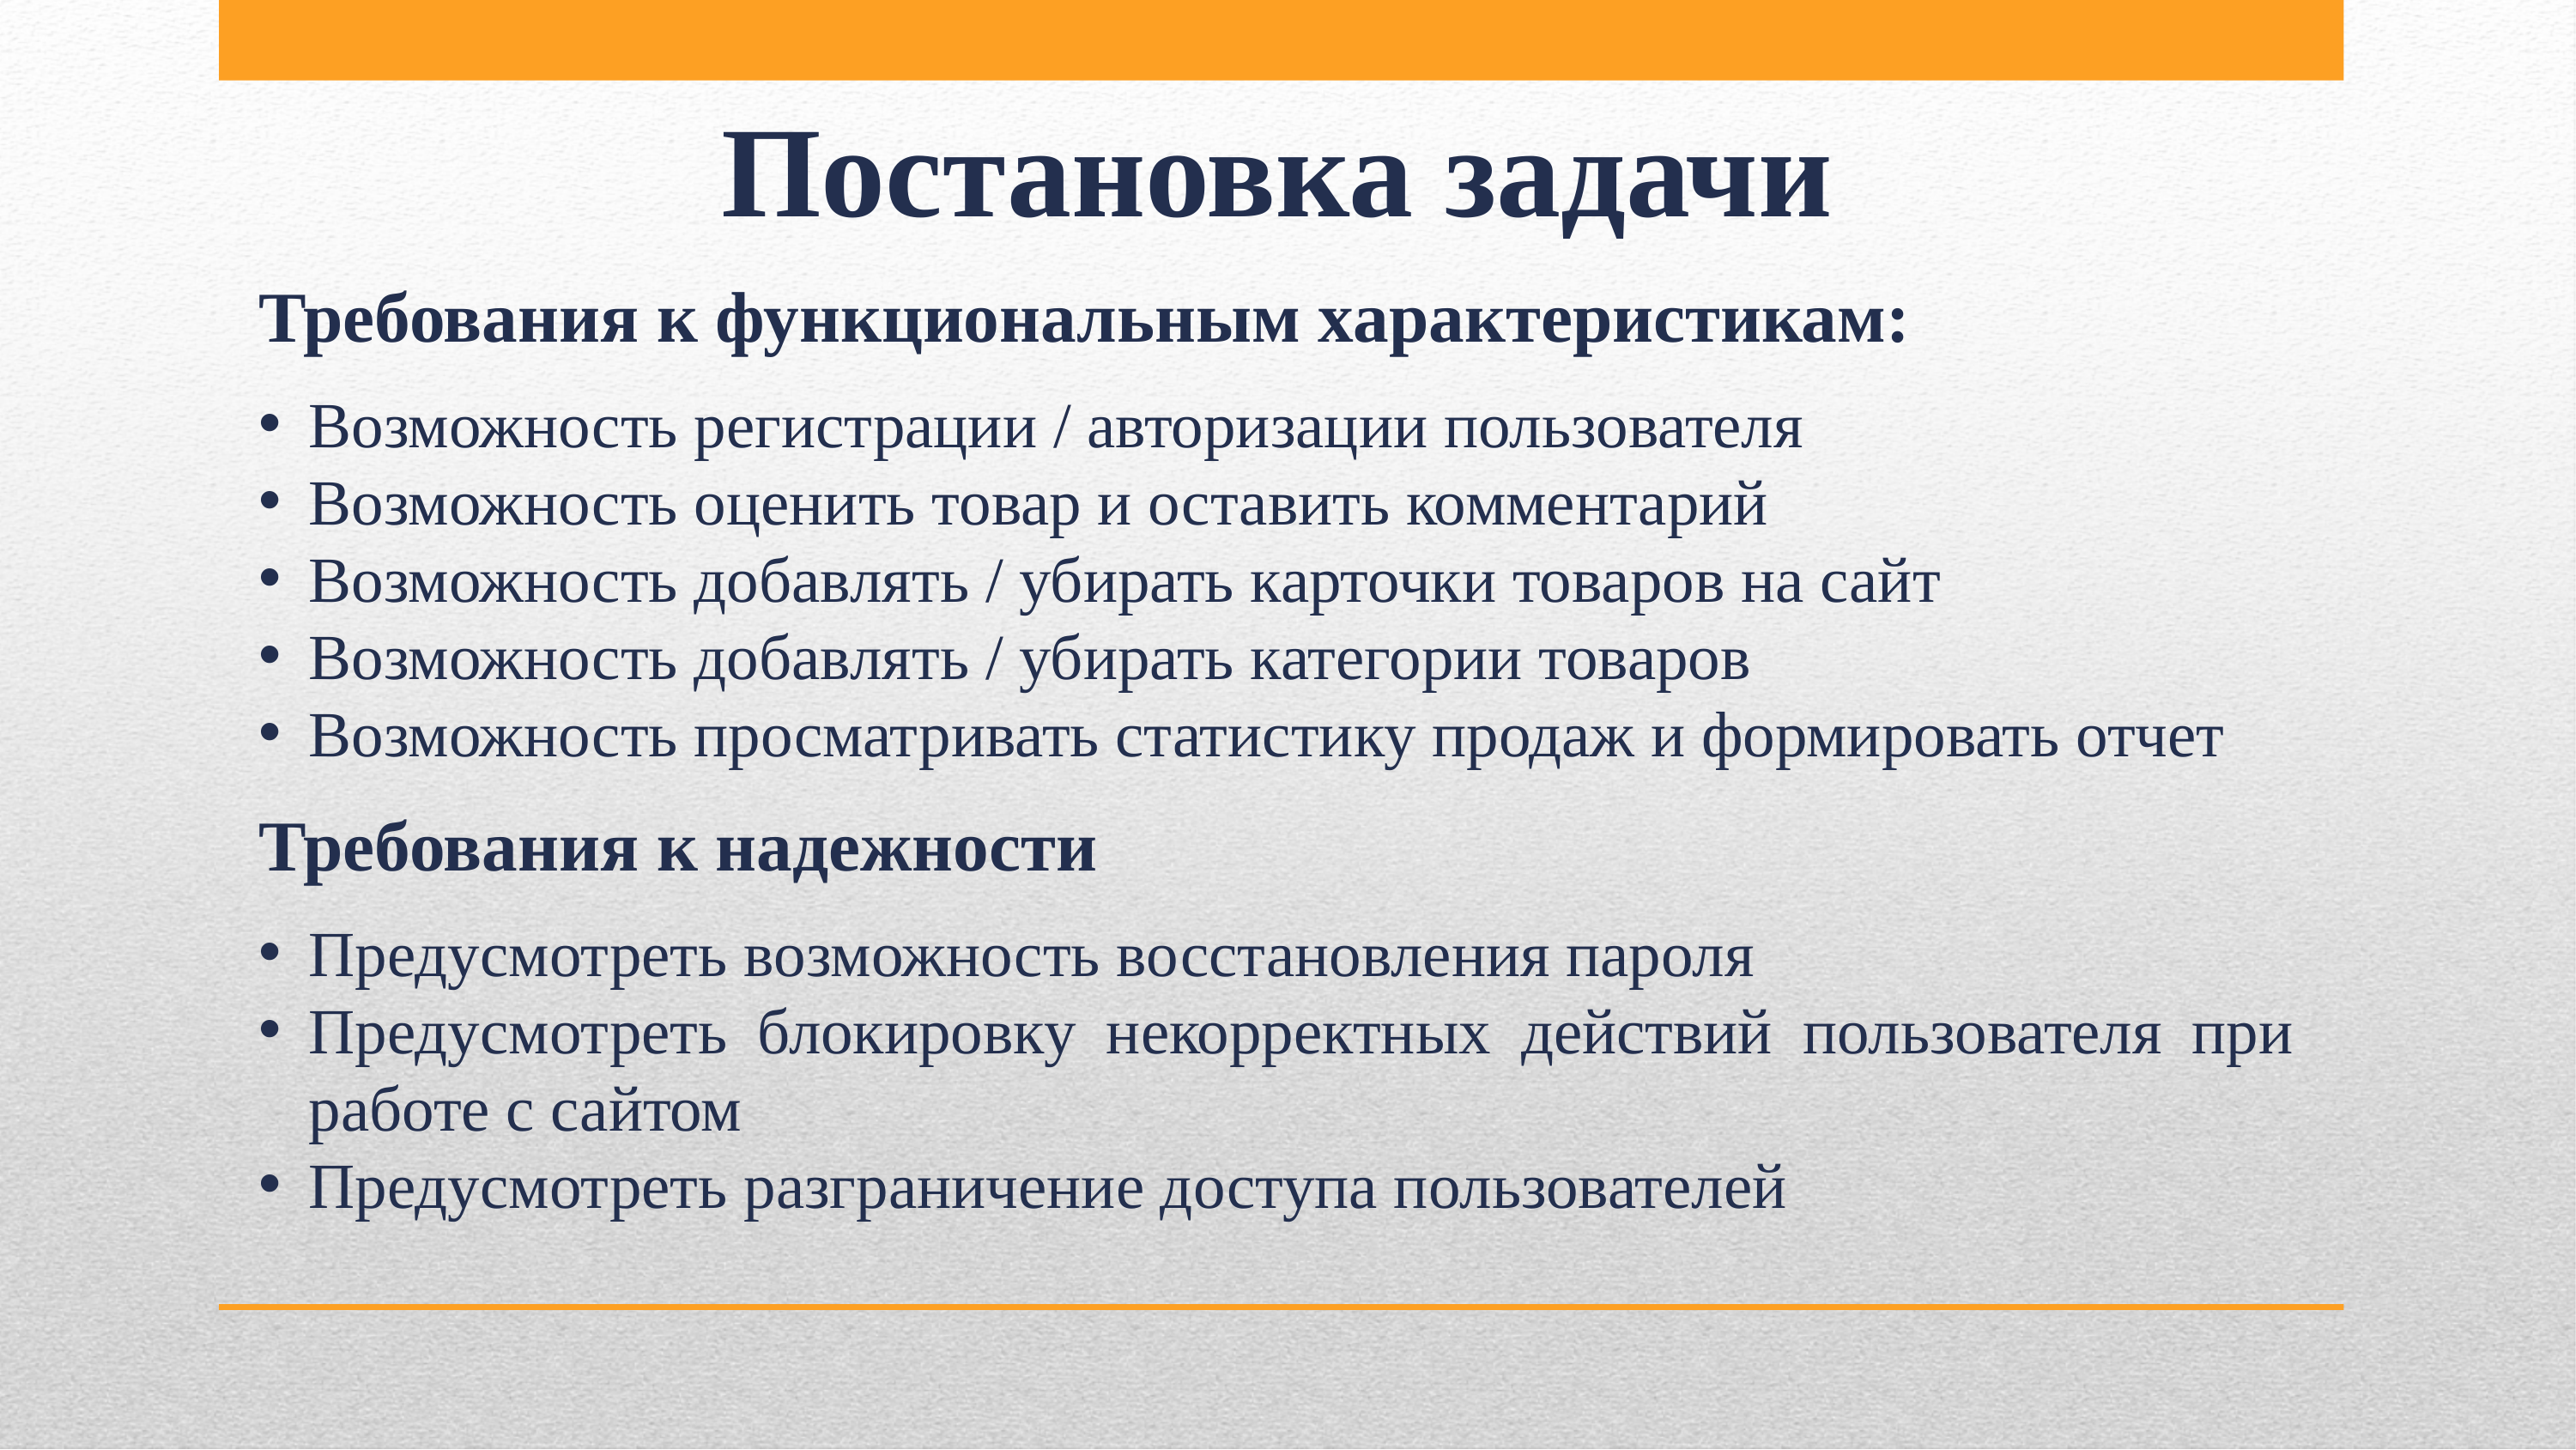

Постановка задачи
Требования к функциональным характеристикам:
Возможность регистрации / авторизации пользователя
Возможность оценить товар и оставить комментарий
Возможность добавлять / убирать карточки товаров на сайт
Возможность добавлять / убирать категории товаров
Возможность просматривать статистику продаж и формировать отчет
Требования к надежности
Предусмотреть возможность восстановления пароля
Предусмотреть блокировку некорректных действий пользователя при работе с сайтом
Предусмотреть разграничение доступа пользователей